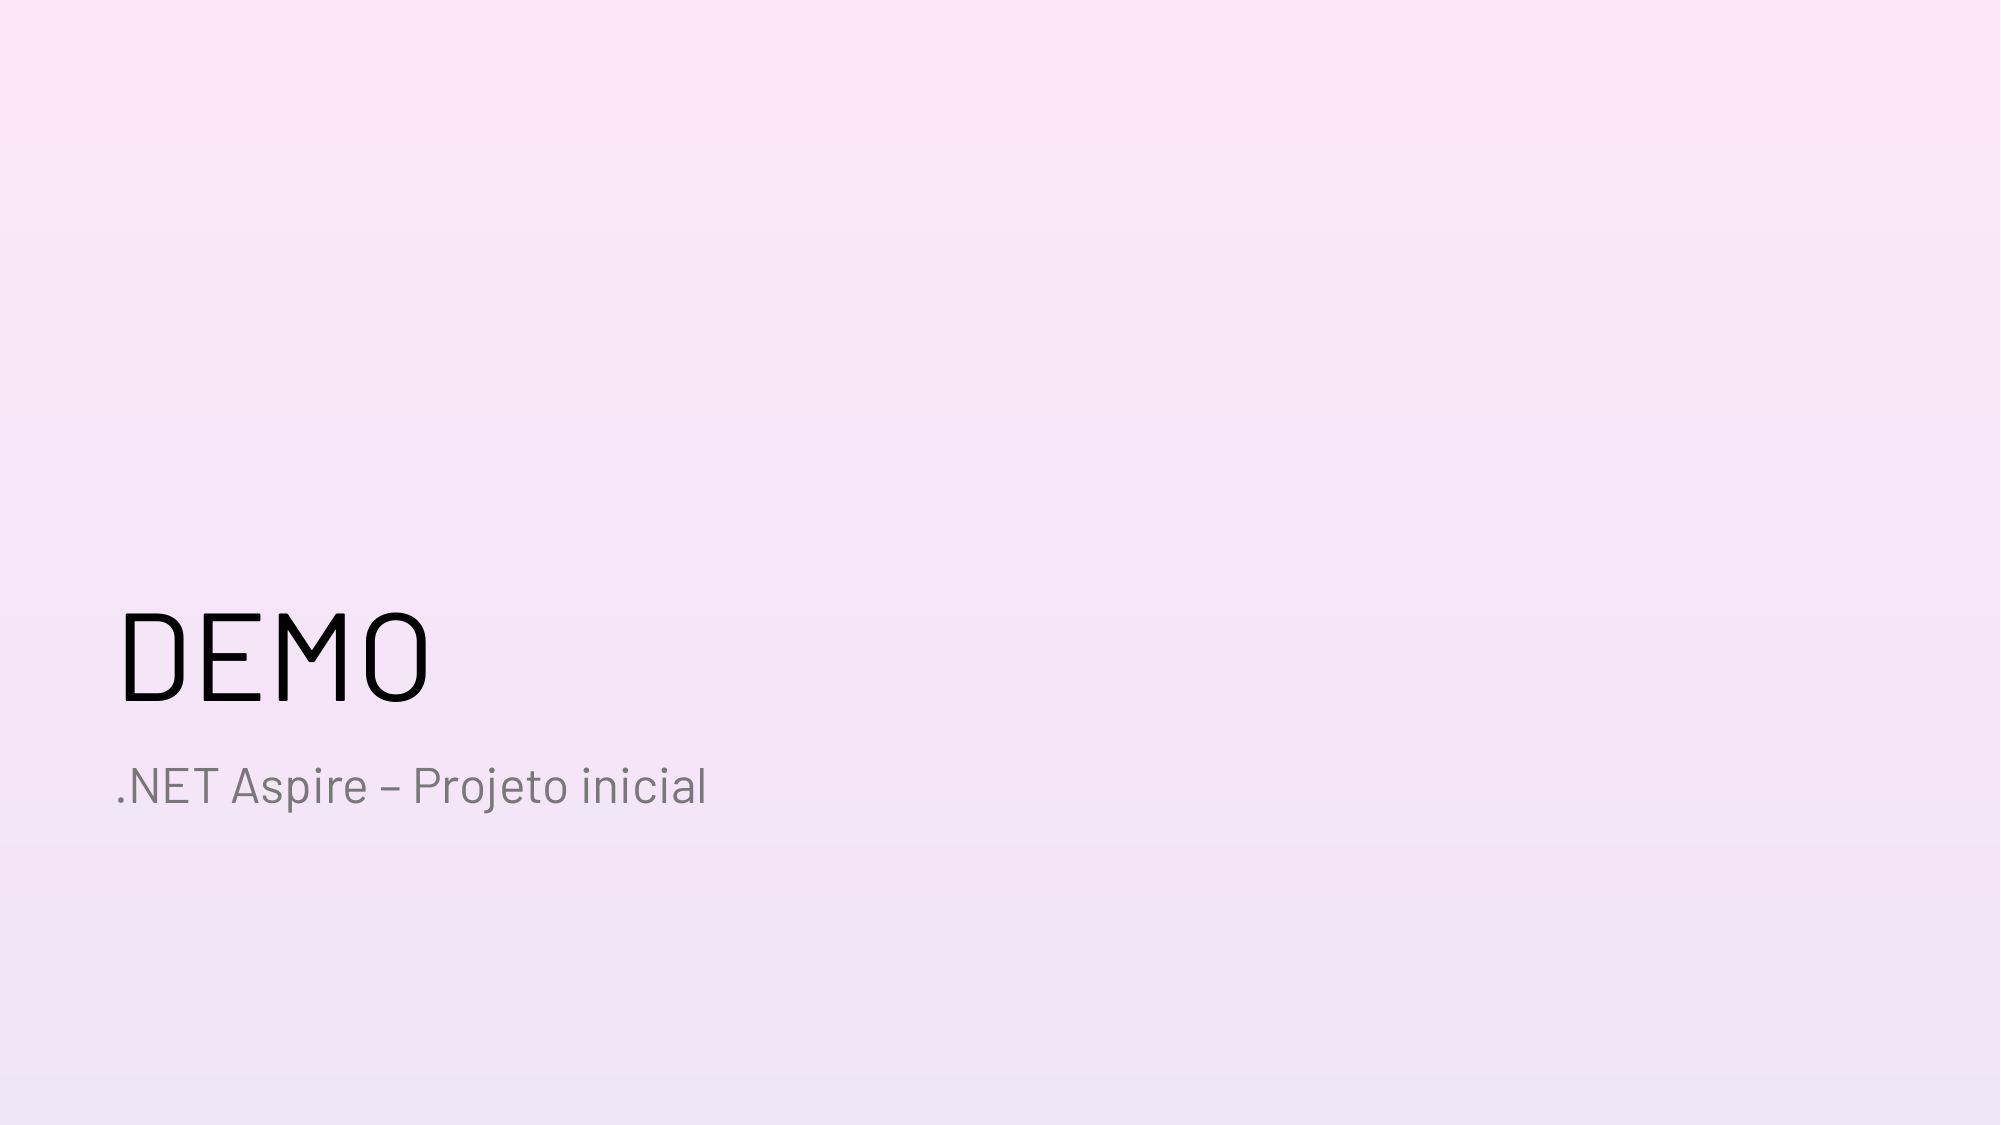

# DEMO
.NET Aspire – Projeto inicial